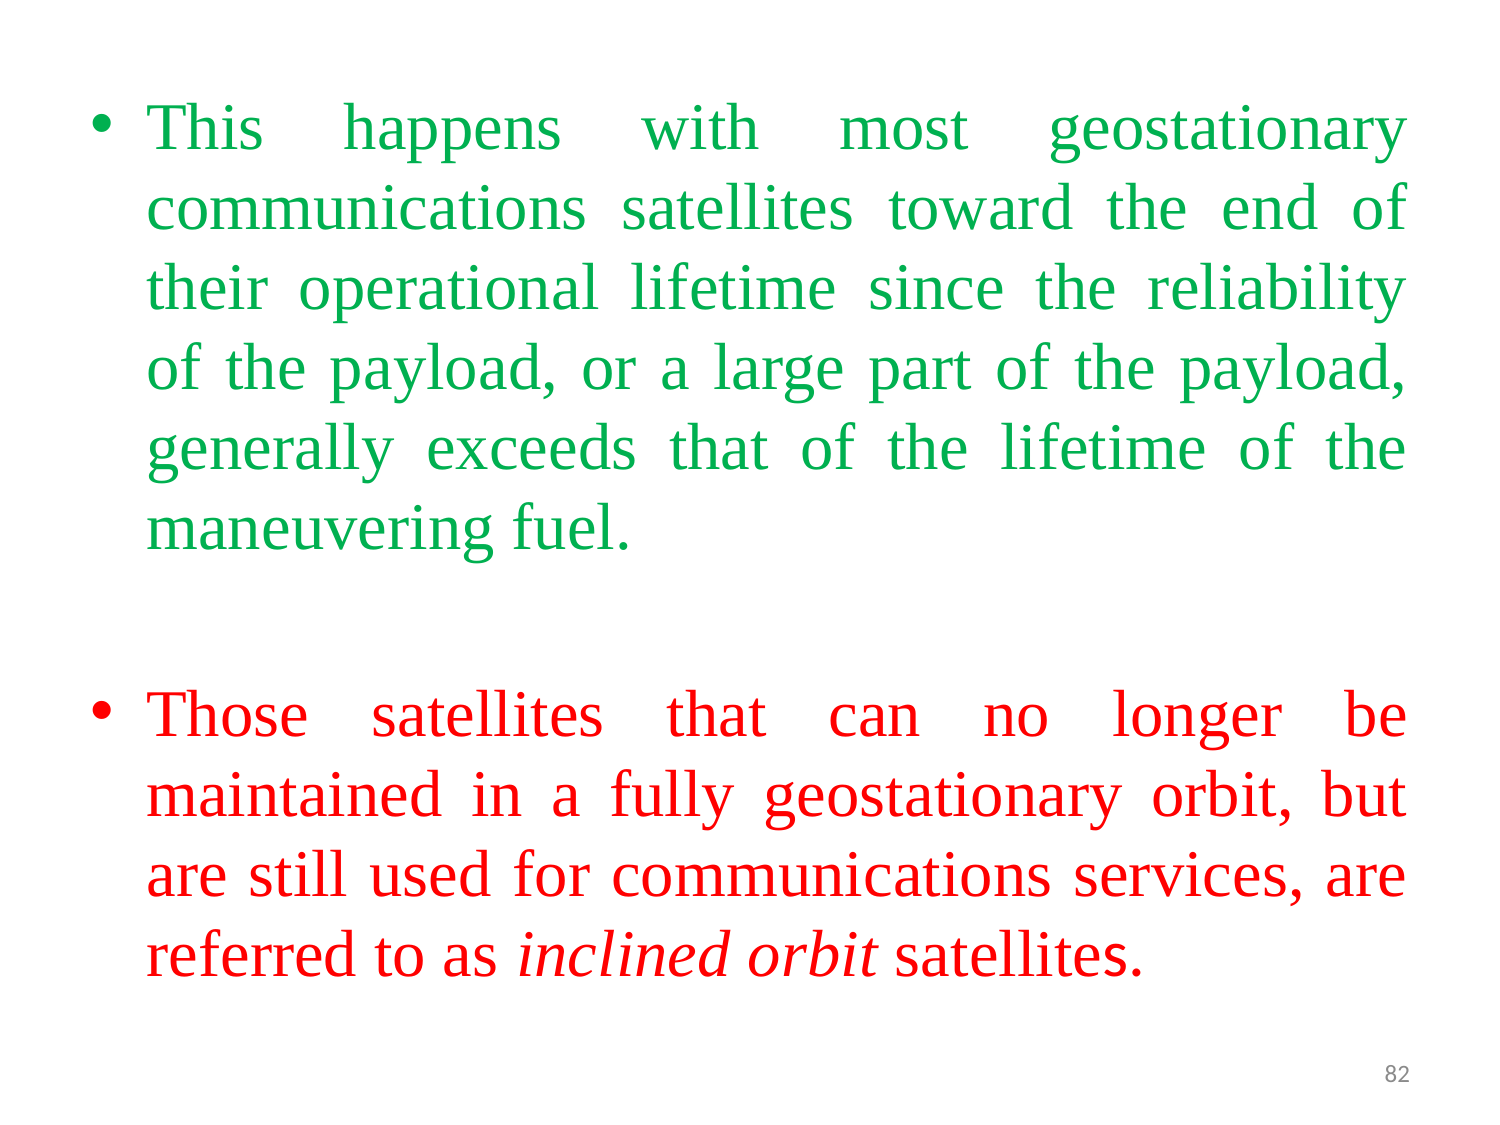

This happens with most geostationary communications satellites toward the end of their operational lifetime since the reliability of the payload, or a large part of the payload, generally exceeds that of the lifetime of the maneuvering fuel.

Those satellites that can no longer be maintained in a fully geostationary orbit, but are still used for communications services, are referred to as inclined orbit satellites.
82